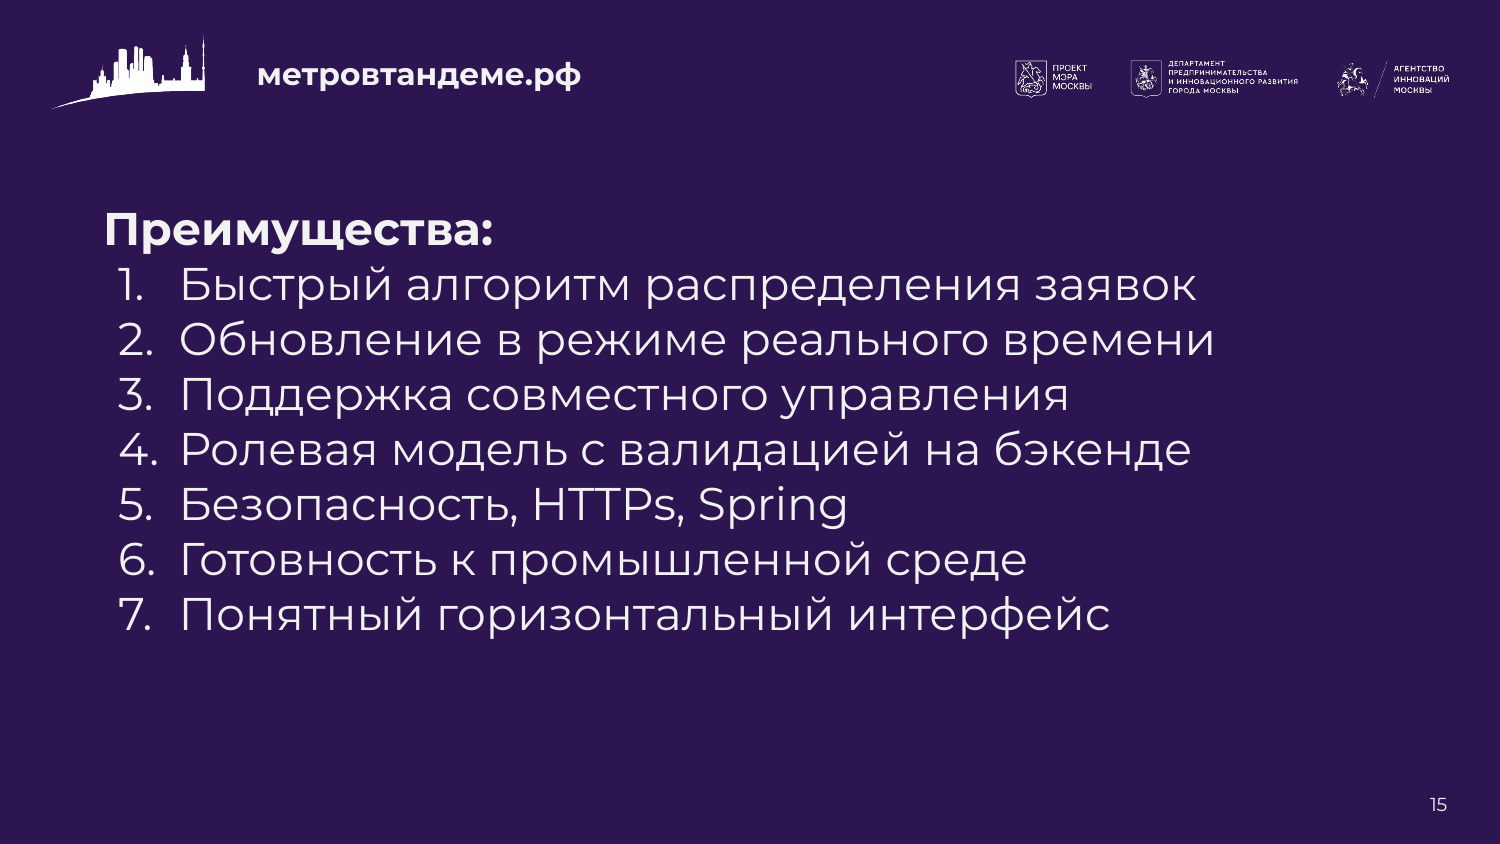

# метровтандеме.рф
Преимущества:
Быстрый алгоритм распределения заявок
Обновление в режиме реального времени
Поддержка совместного управления
Ролевая модель с валидацией на бэкенде
Безопасность, HTTPs, Spring
Готовность к промышленной среде
Понятный горизонтальный интерфейс
15